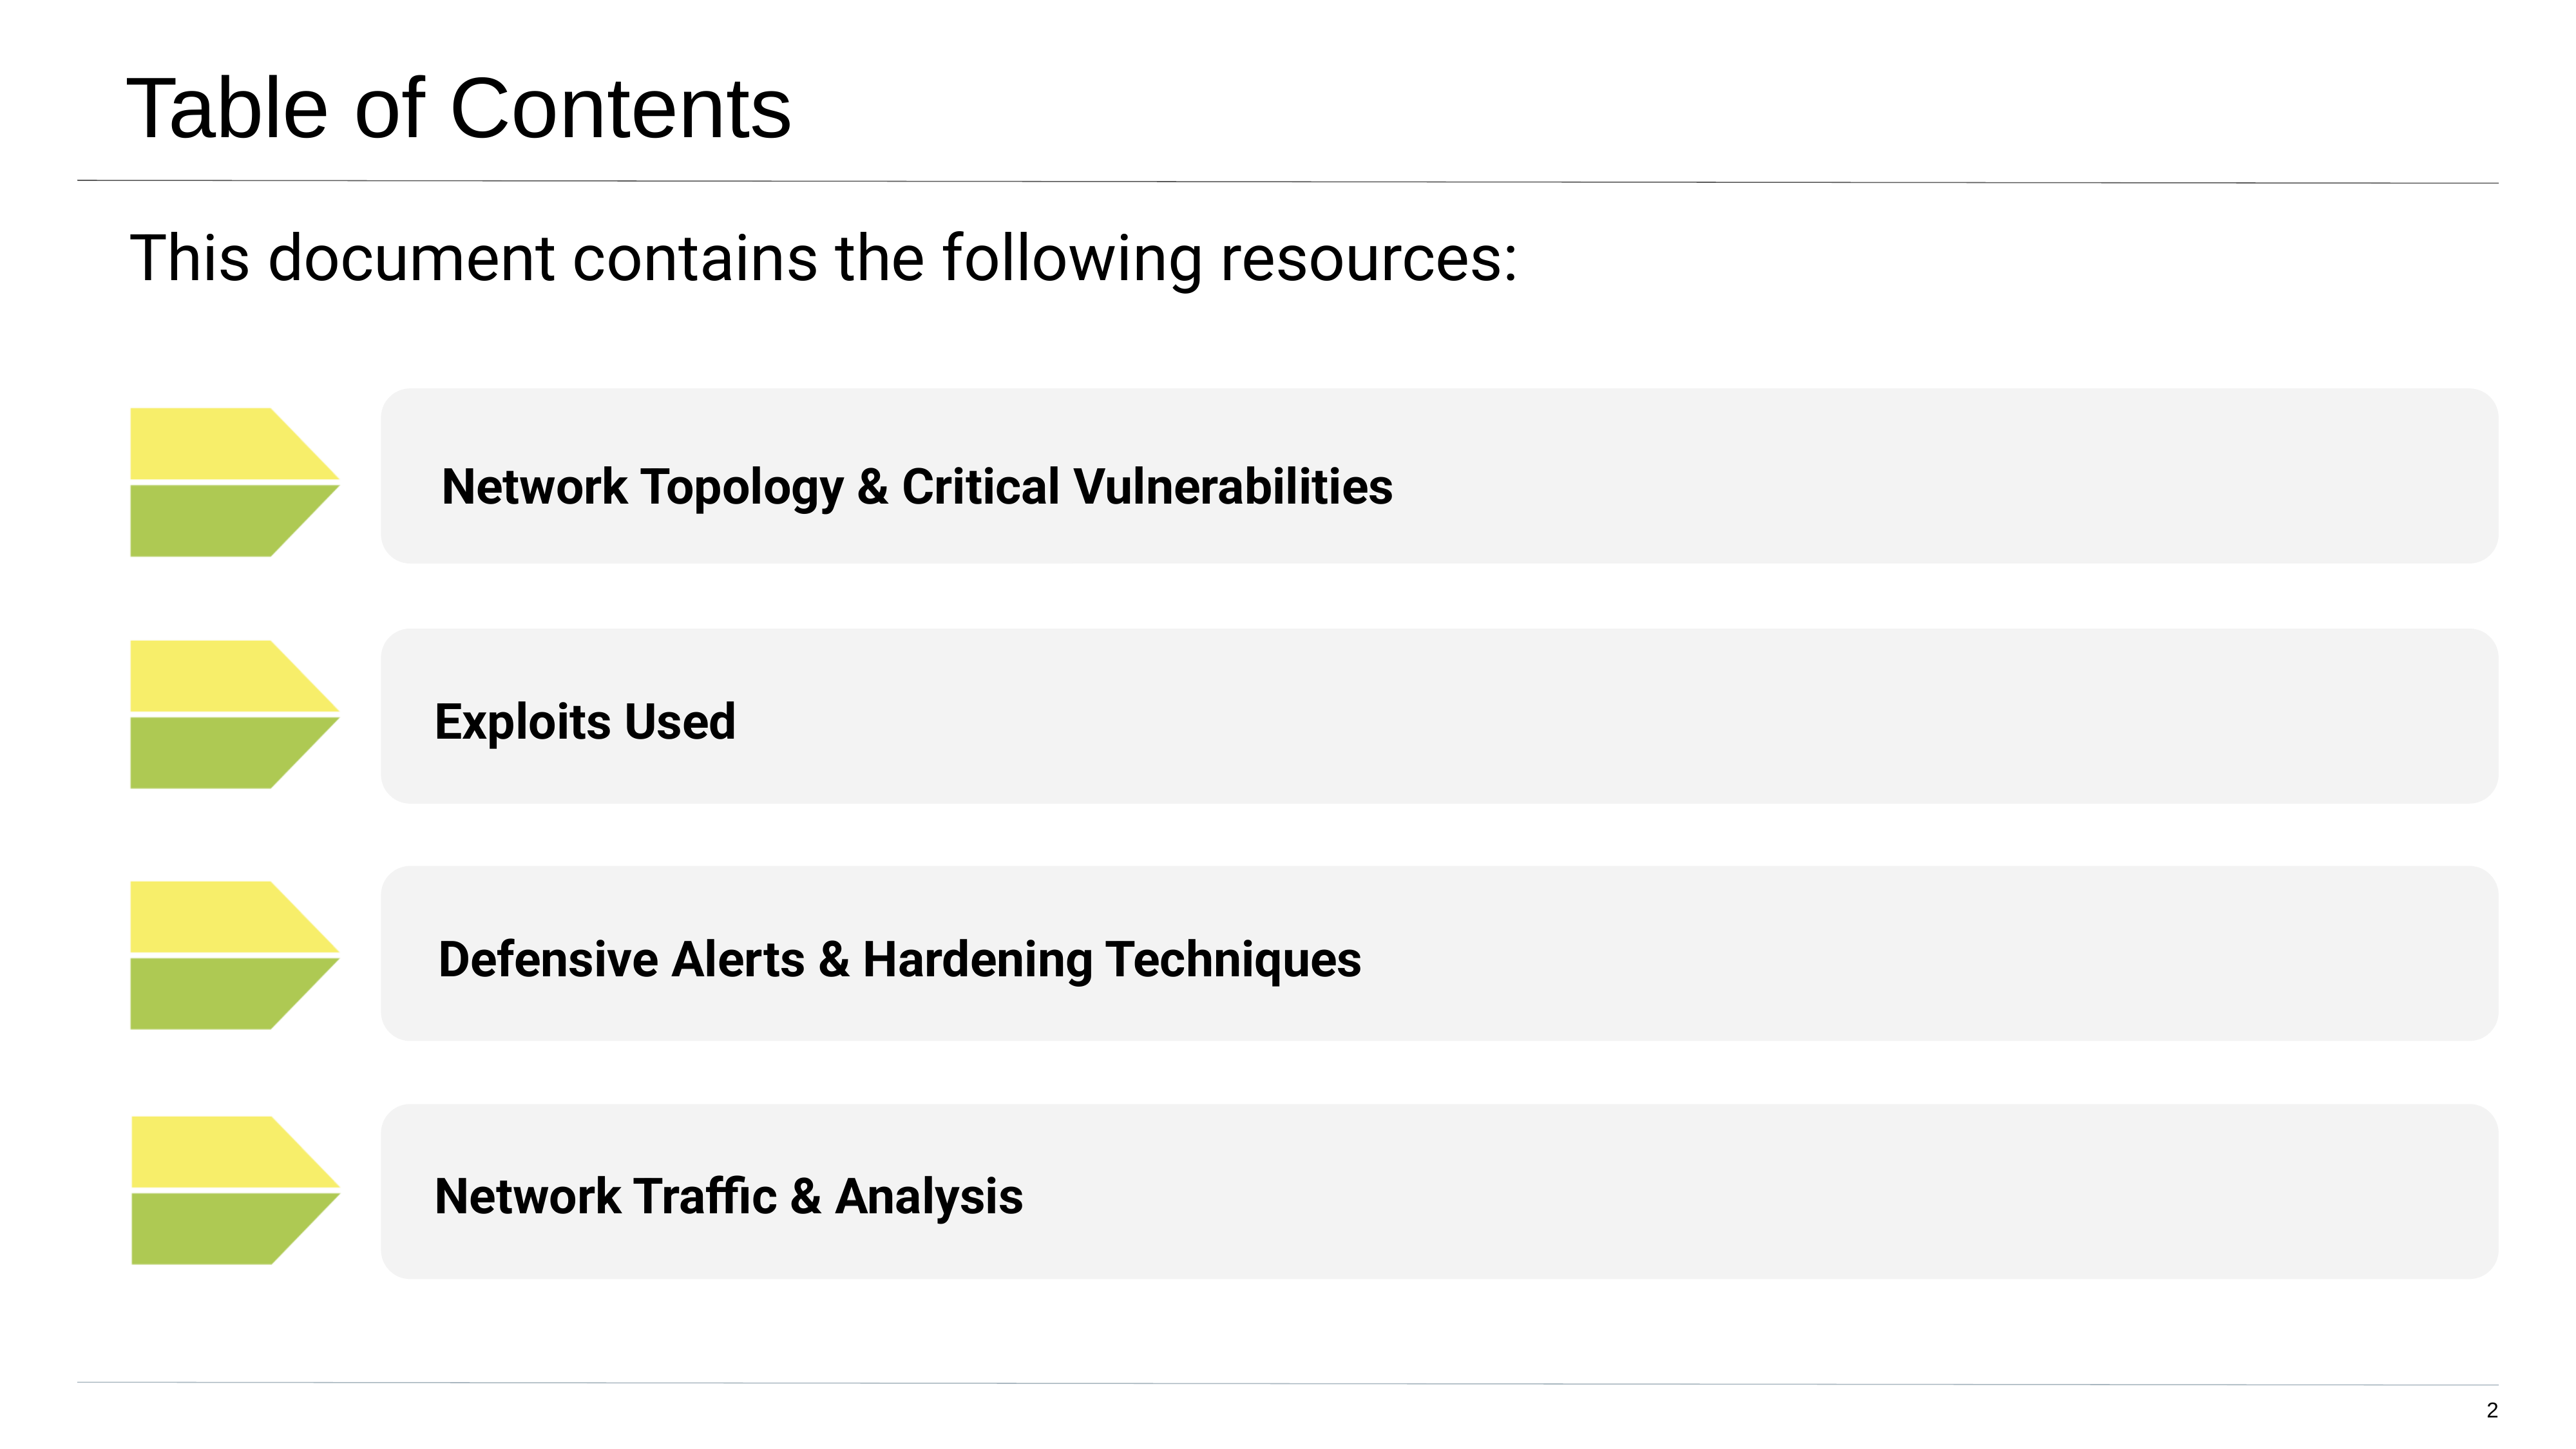

# Table of Contents
This document contains the following resources:
Network Topology & Critical Vulnerabilities
Exploits Used
Defensive Alerts & Hardening Techniques
Network Traffic & Analysis

2